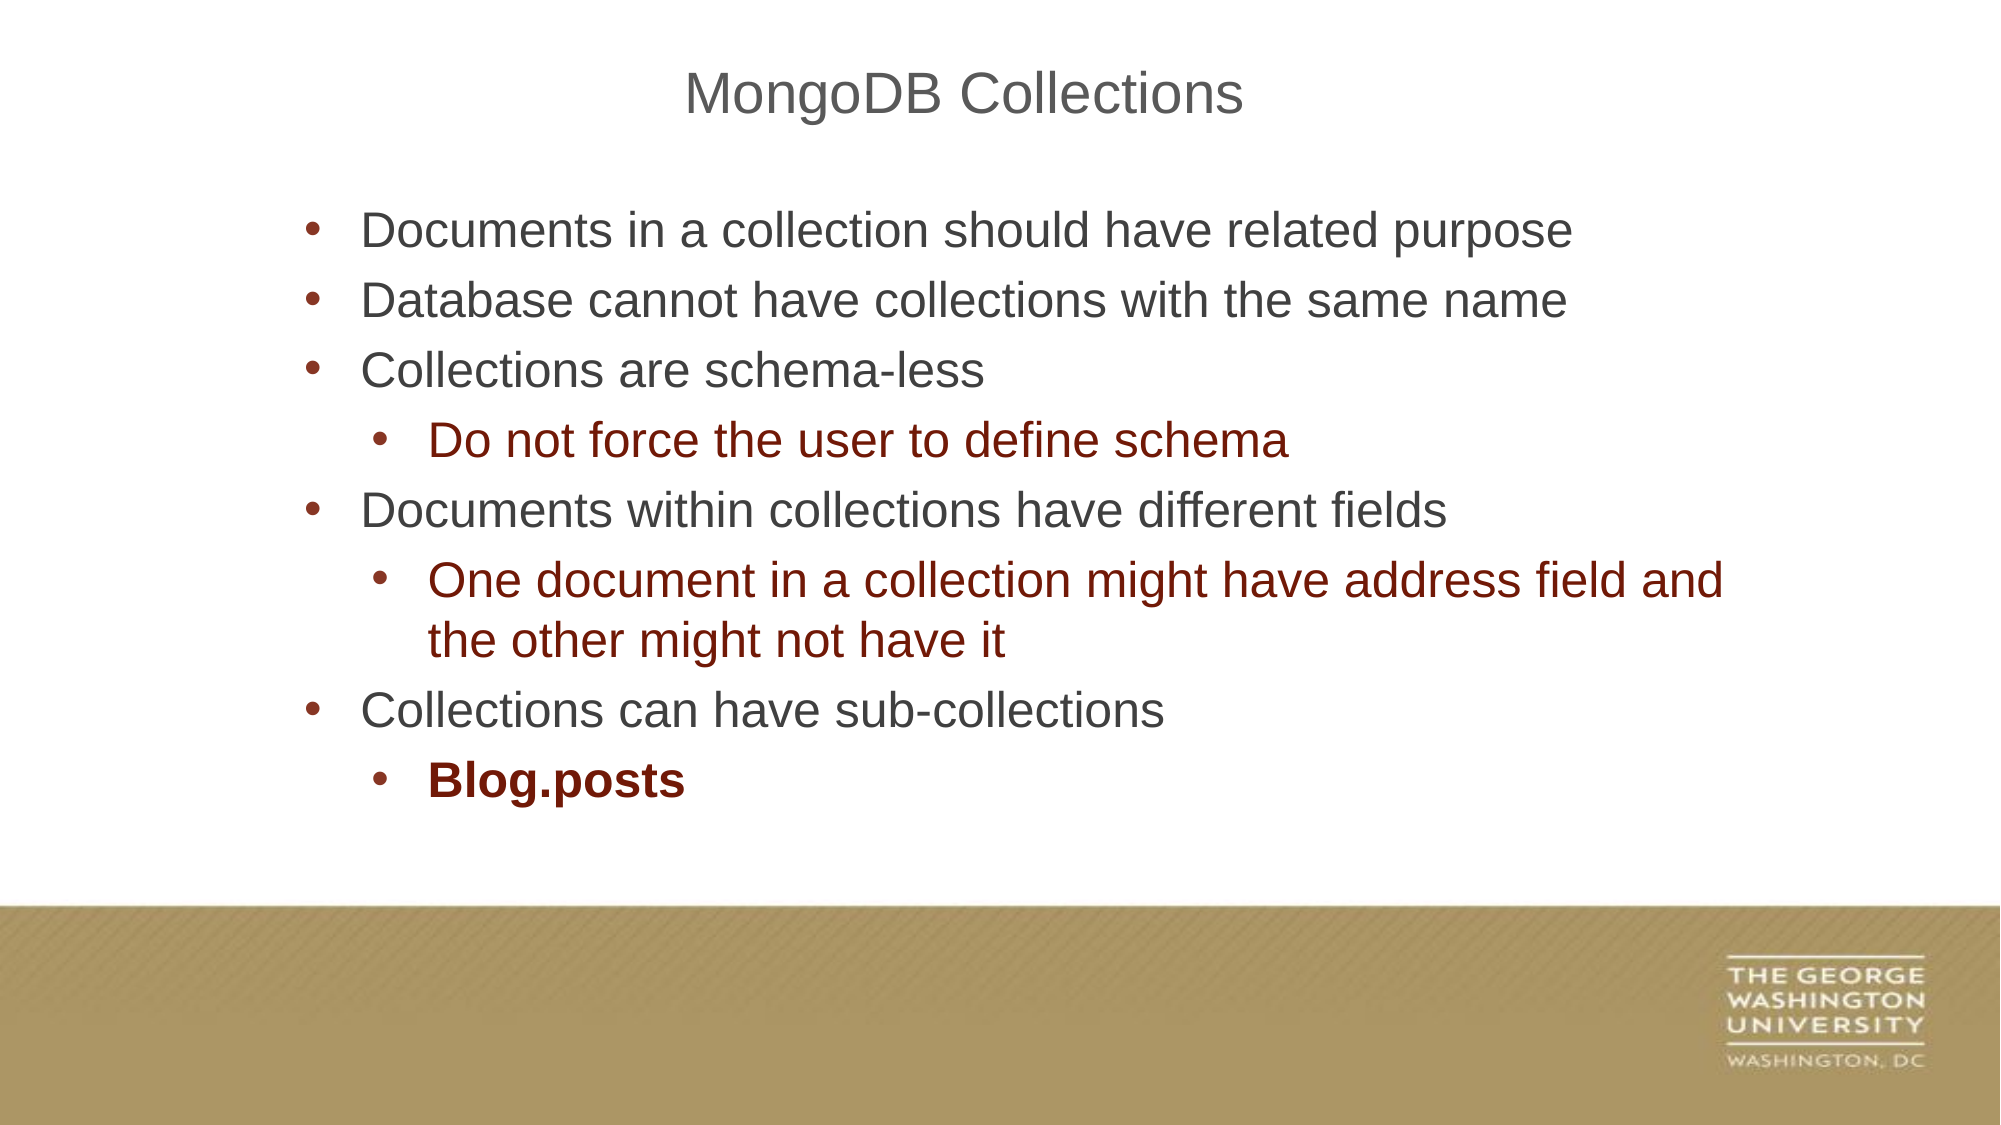

MongoDB Collections

Documents in a collection should have related purpose
Database cannot have collections with the same name
Collections are schema-less
Do not force the user to define schema
Documents within collections have different fields
One document in a collection might have address field and the other might not have it
Collections can have sub-collections
Blog.posts